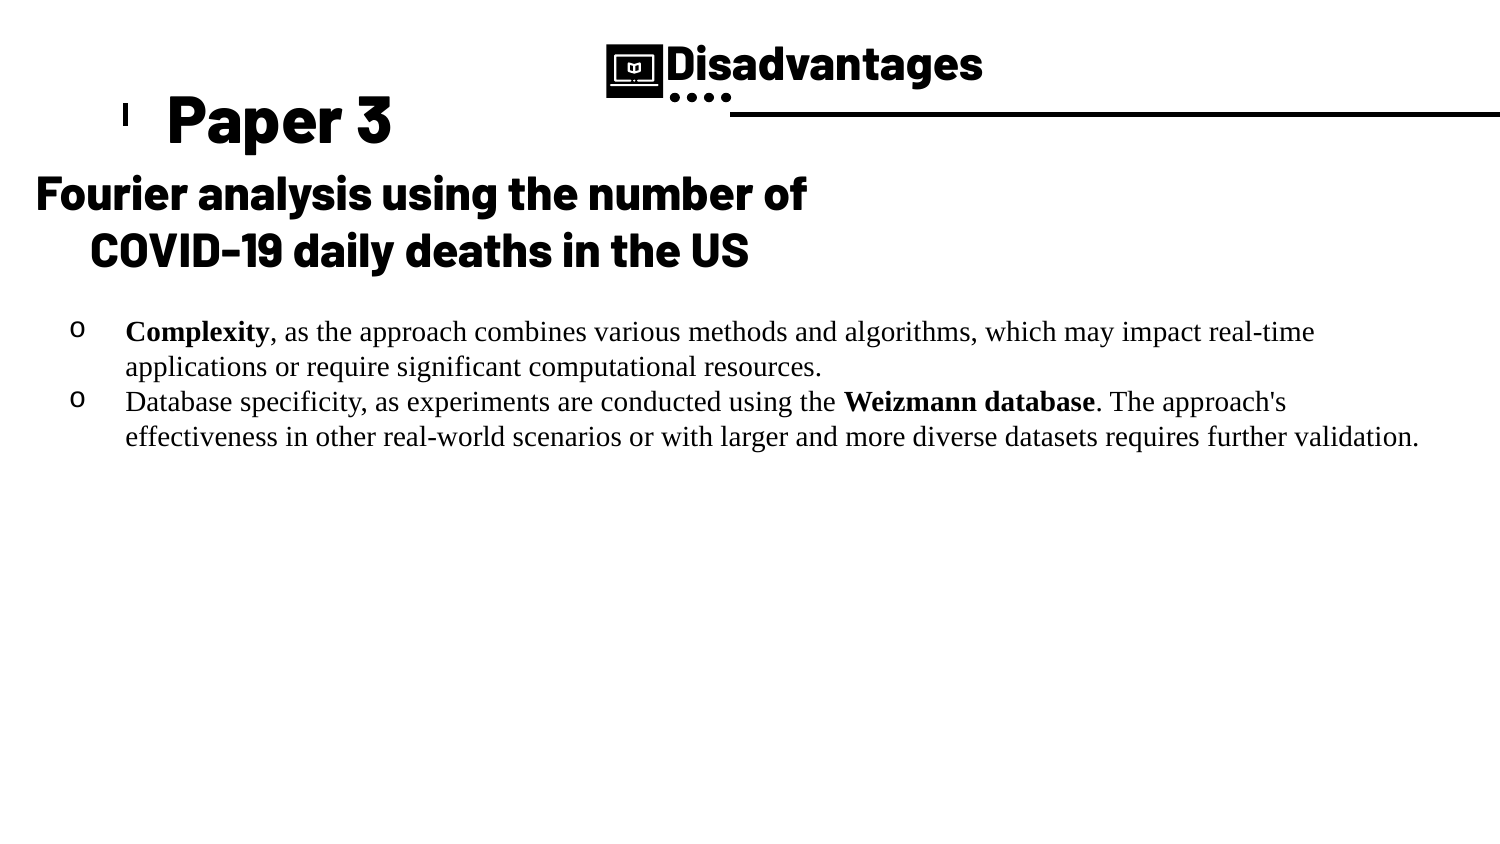

Disadvantages

# Paper 3

Fourier analysis using the number of COVID-19 daily deaths in the US

Complexity, as the approach combines various methods and algorithms, which may impact real-time applications or require significant computational resources.
Database specificity, as experiments are conducted using the Weizmann database. The approach's effectiveness in other real-world scenarios or with larger and more diverse datasets requires further validation.